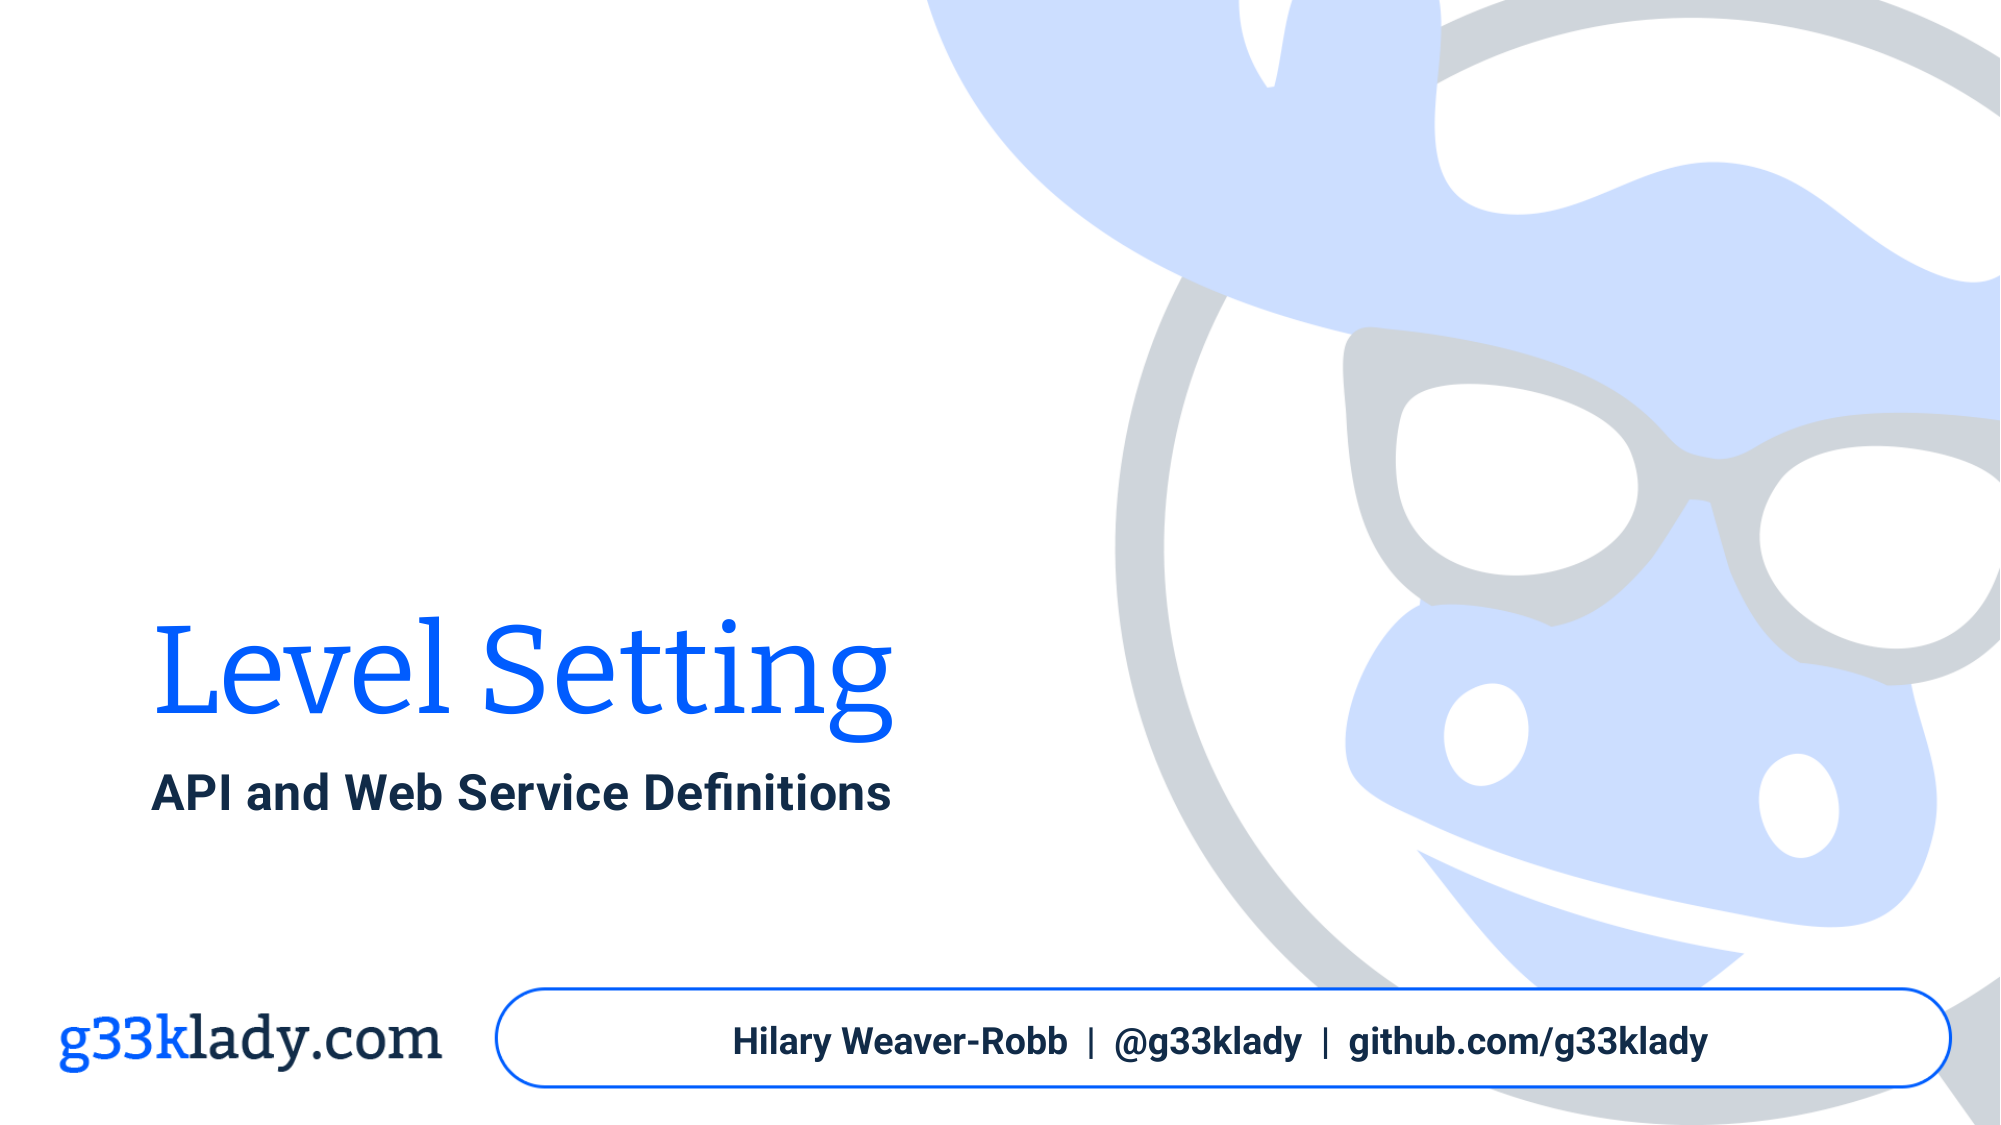

# Level Setting
API and Web Service Definitions
Hilary Weaver-Robb  |  @g33klady  |  github.com/g33klady